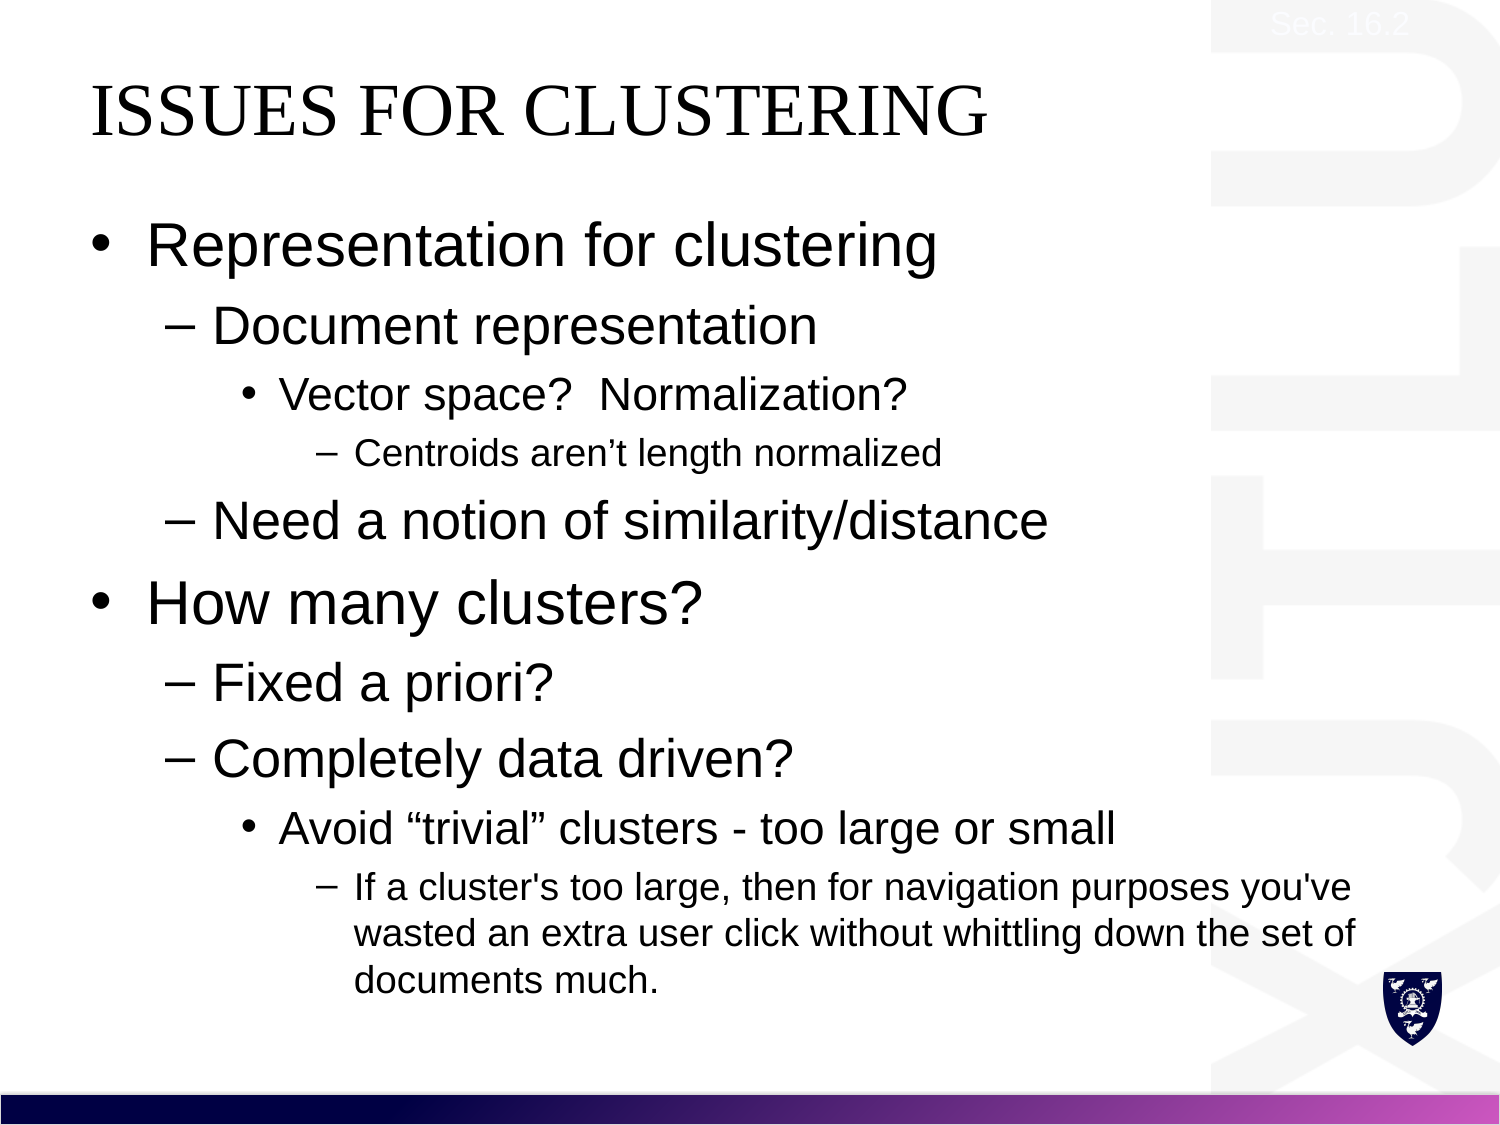

Sec. 16.2
# Issues for clustering
Representation for clustering
Document representation
Vector space?  Normalization?
Centroids aren’t length normalized
Need a notion of similarity/distance
How many clusters?
Fixed a priori?
Completely data driven?
Avoid “trivial” clusters - too large or small
If a cluster's too large, then for navigation purposes you've wasted an extra user click without whittling down the set of documents much.